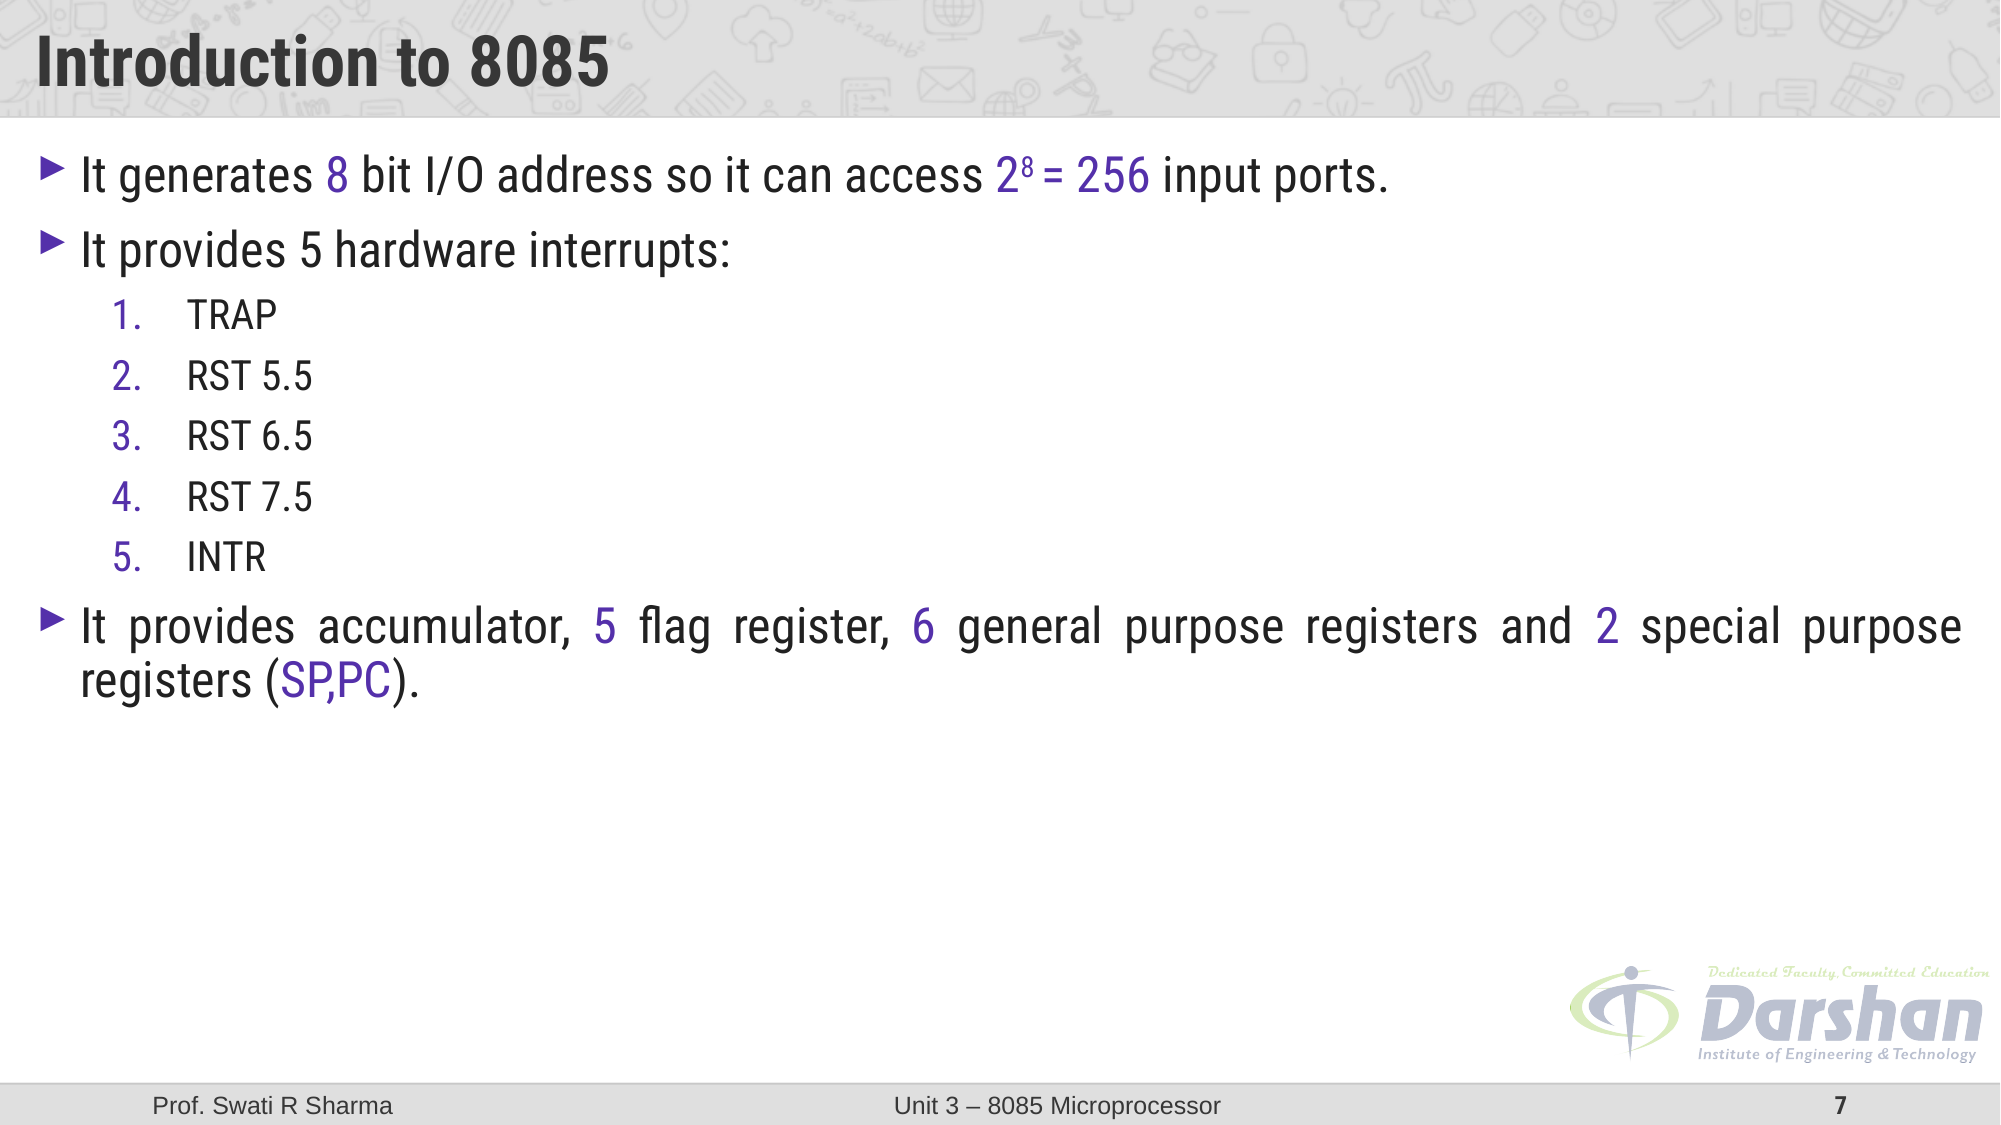

# Introduction to 8085
It generates 8 bit I/O address so it can access 28 = 256 input ports.
It provides 5 hardware interrupts:
TRAP
RST 5.5
RST 6.5
RST 7.5
INTR
It provides accumulator, 5 flag register, 6 general purpose registers and 2 special purpose registers (SP,PC).